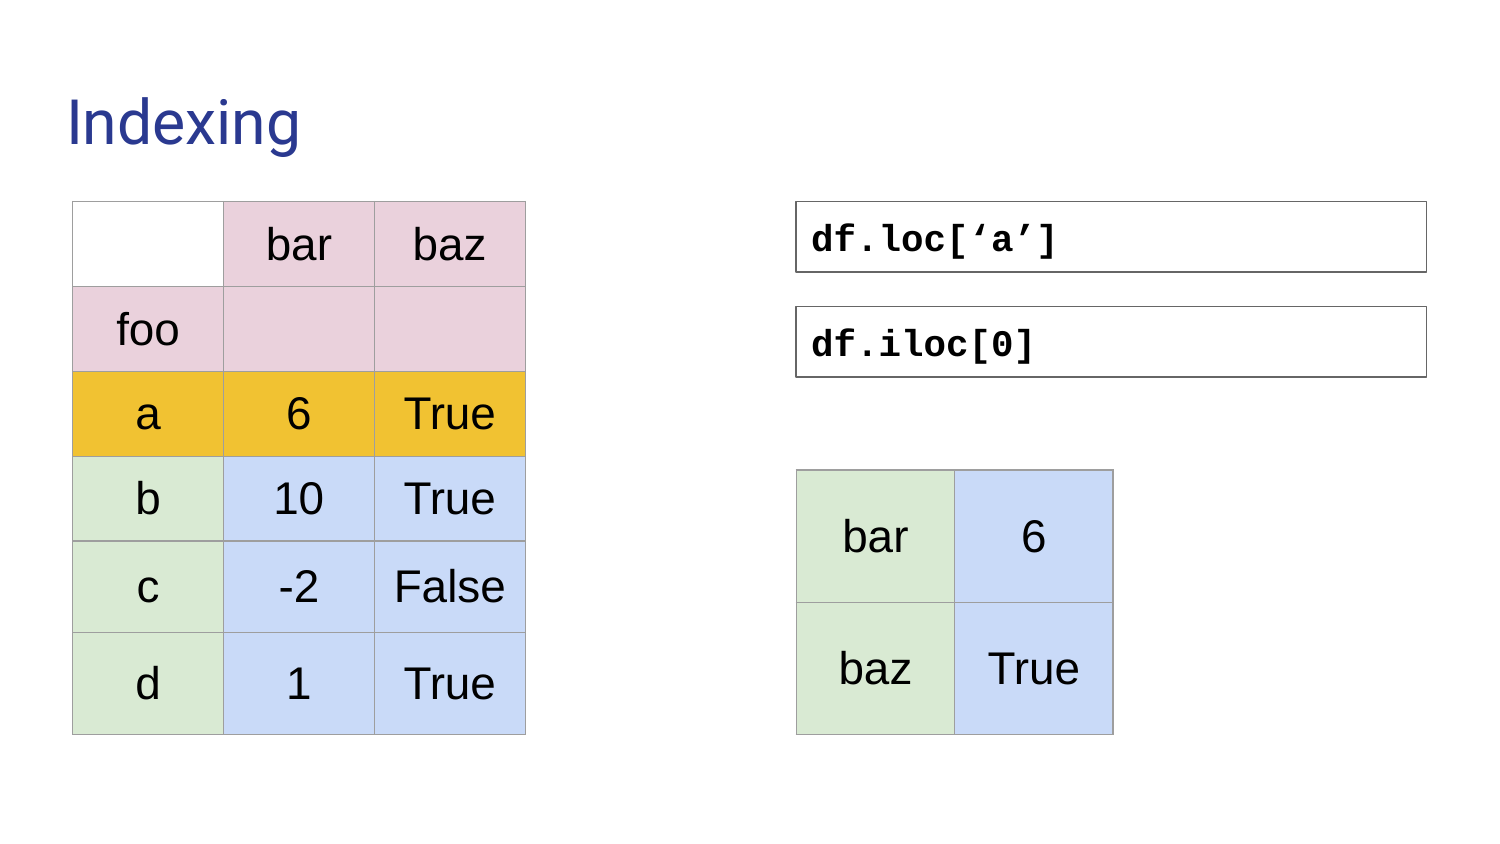

# Indexing
|  | bar | baz |
| --- | --- | --- |
| foo |  |  |
| a | 6 | True |
| b | 10 | True |
| c | -2 | False |
| d | 1 | True |
df.loc[‘a’]
df.iloc[0]
| bar | 6 |
| --- | --- |
| baz | True |